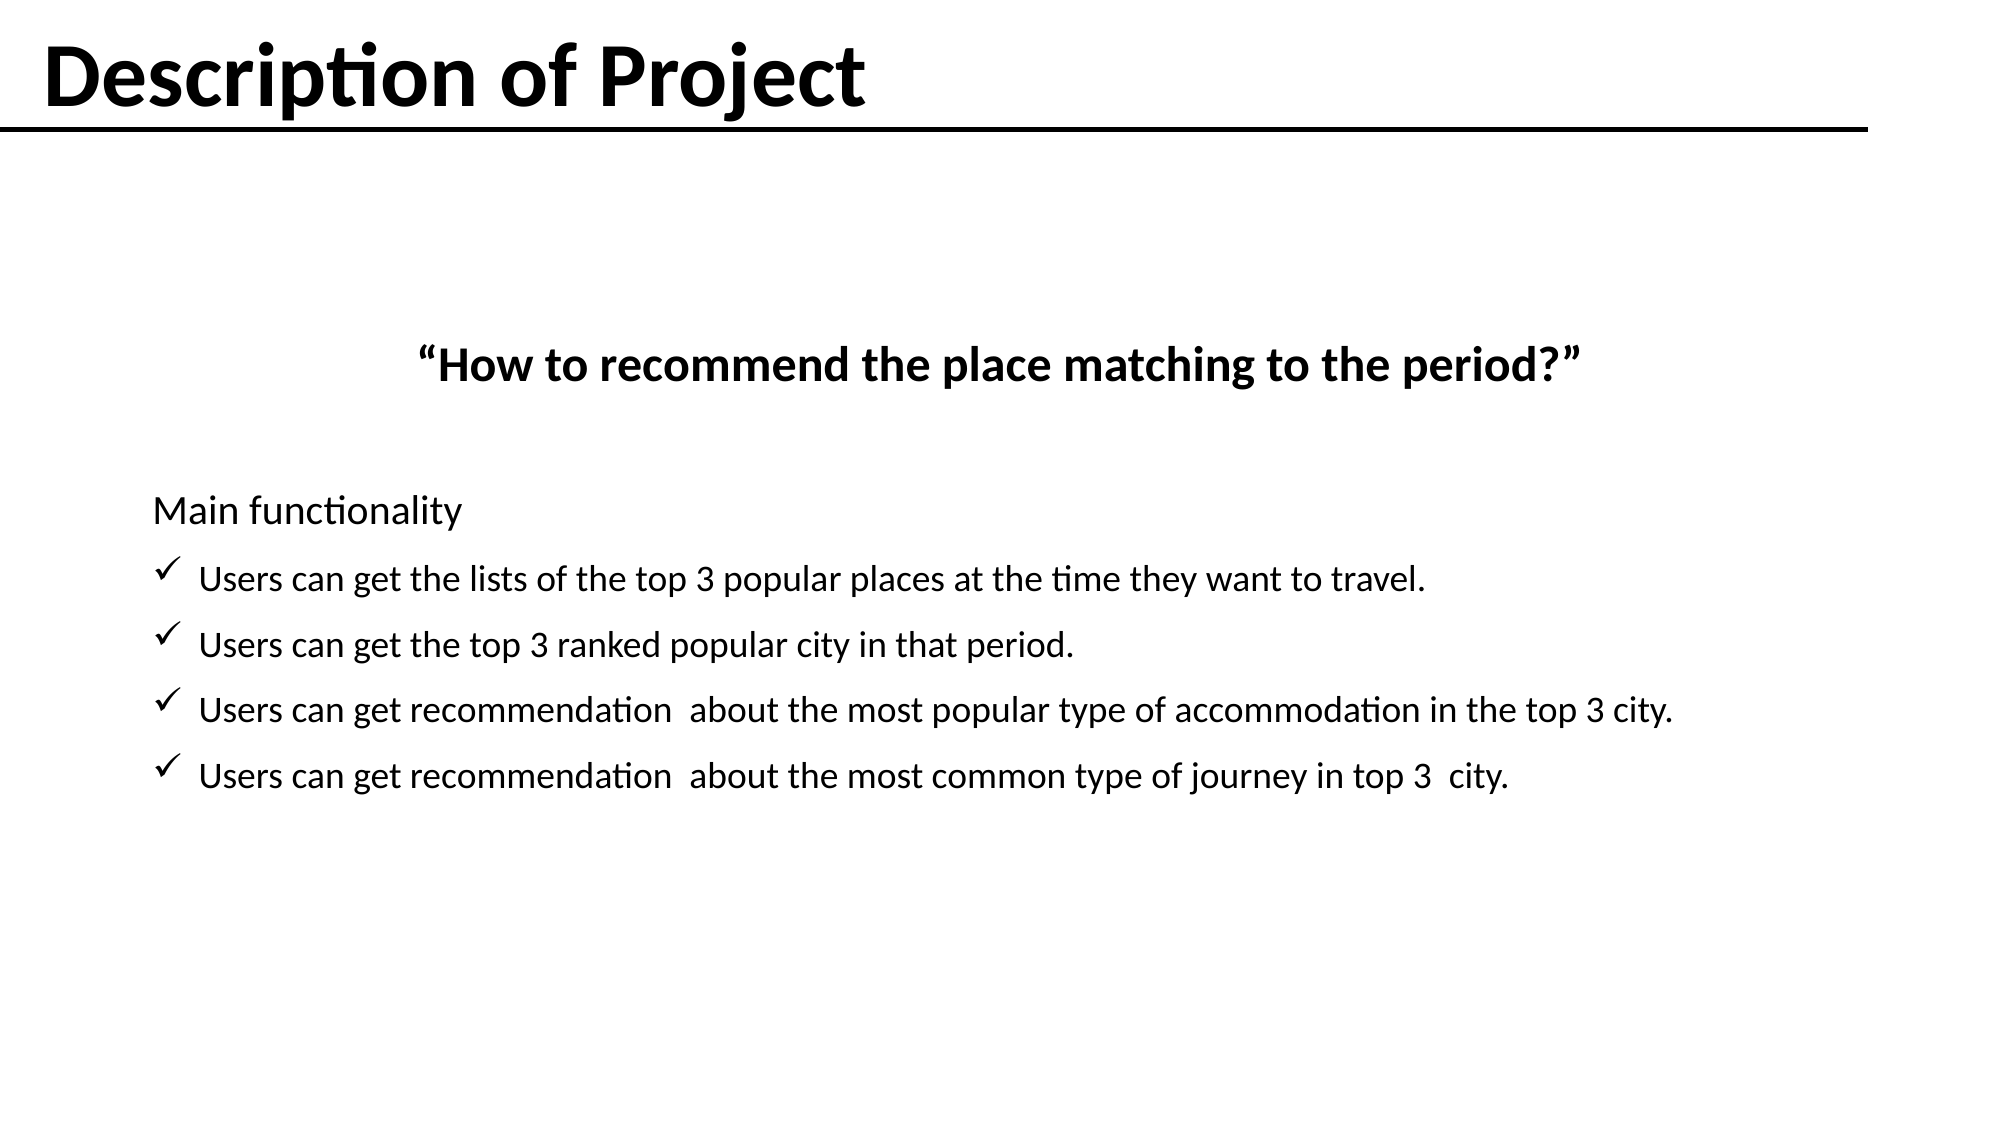

Description of Project
“How to recommend the place matching to the period?”

Main functionality
 Users can get the lists of the top 3 popular places at the time they want to travel.
 Users can get the top 3 ranked popular city in that period.
 Users can get recommendation  about the most popular type of accommodation in the top 3 city.
 Users can get recommendation  about the most common type of journey in top 3  city.